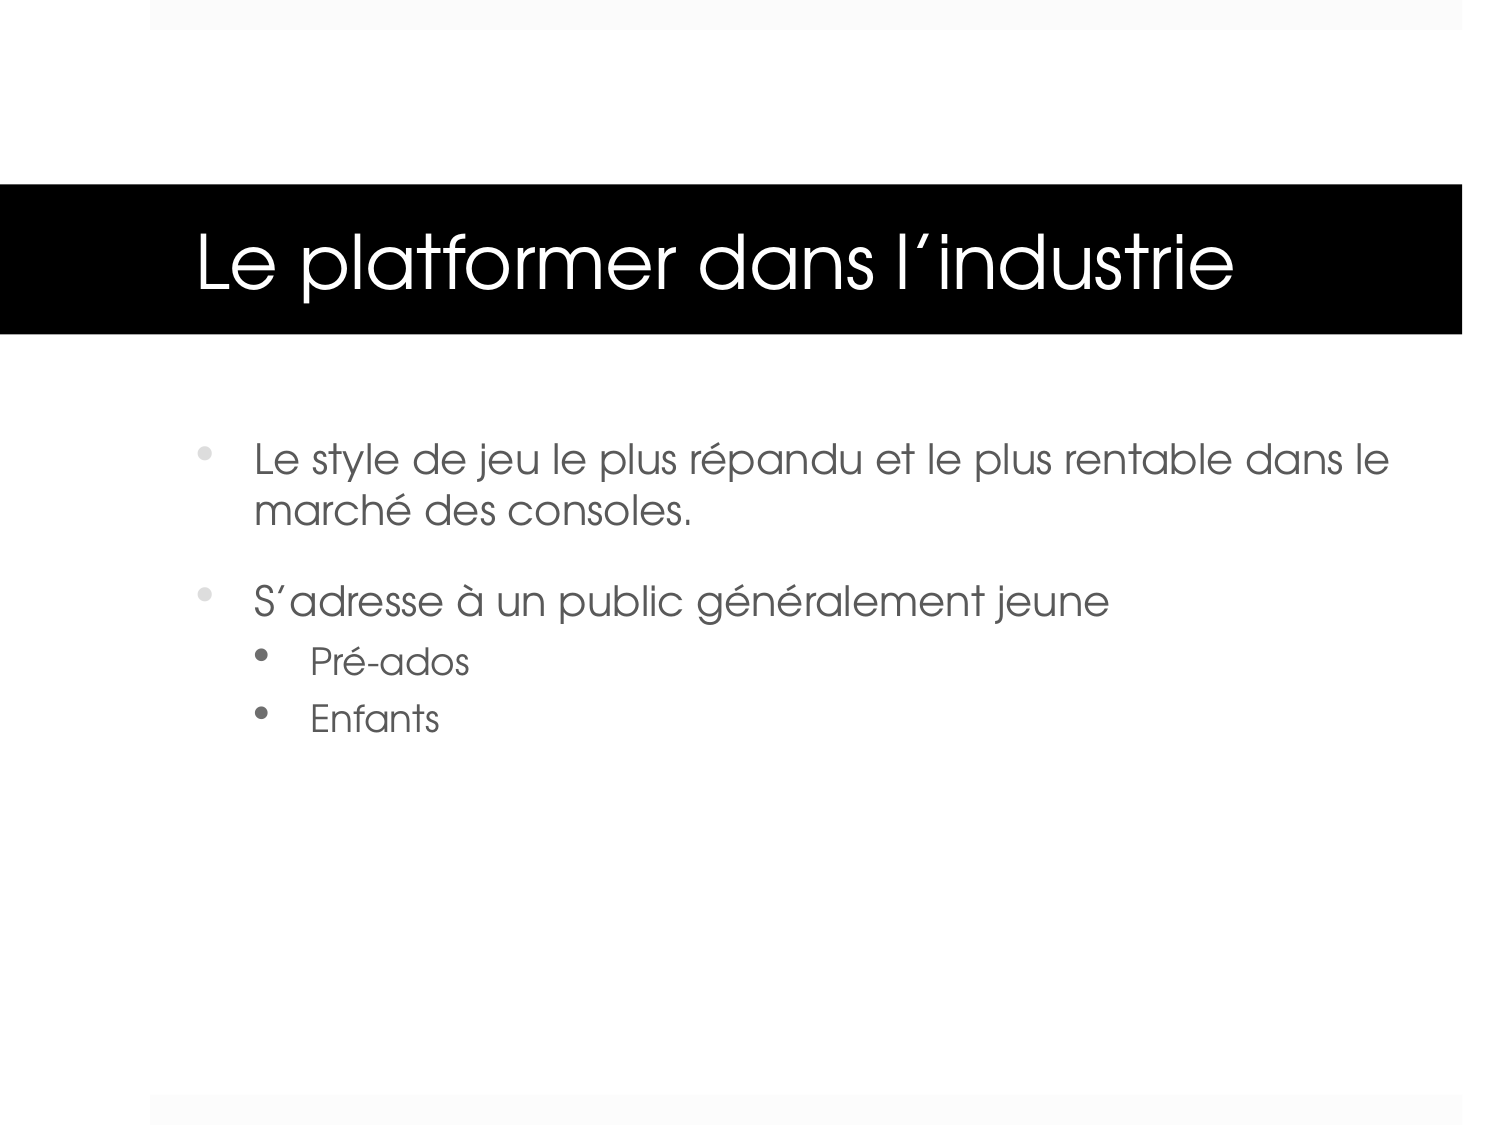

# Le platformer dans l’industrie
Le style de jeu le plus répandu et le plus rentable dans le marché des consoles.
S’adresse à un public généralement jeune
Pré-ados
Enfants